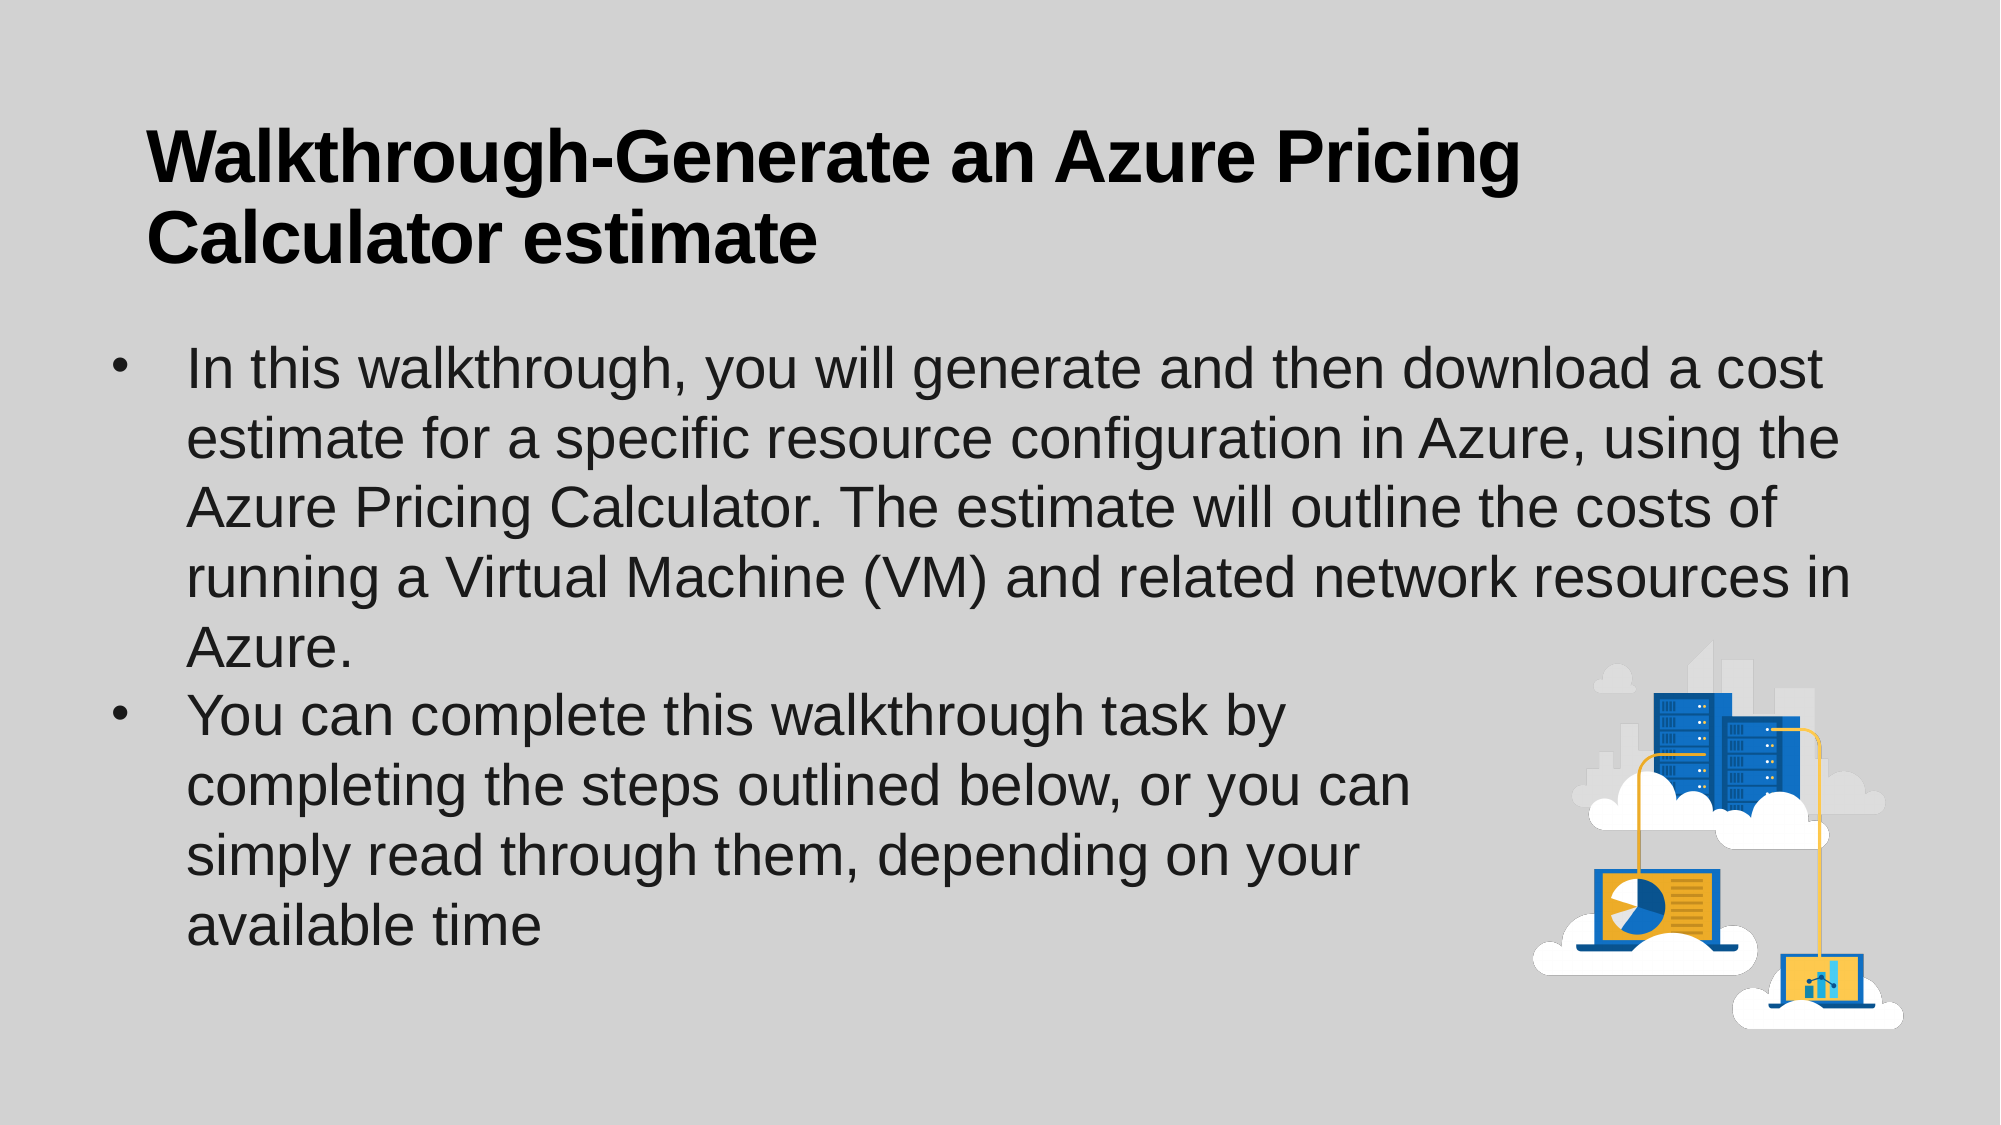

# Walkthrough-Generate an Azure Pricing Calculator estimate
In this walkthrough, you will generate and then download a cost estimate for a specific resource configuration in Azure, using the Azure Pricing Calculator. The estimate will outline the costs of running a Virtual Machine (VM) and related network resources in Azure.
You can complete this walkthrough task by completing the steps outlined below, or you can simply read through them, depending on your available time